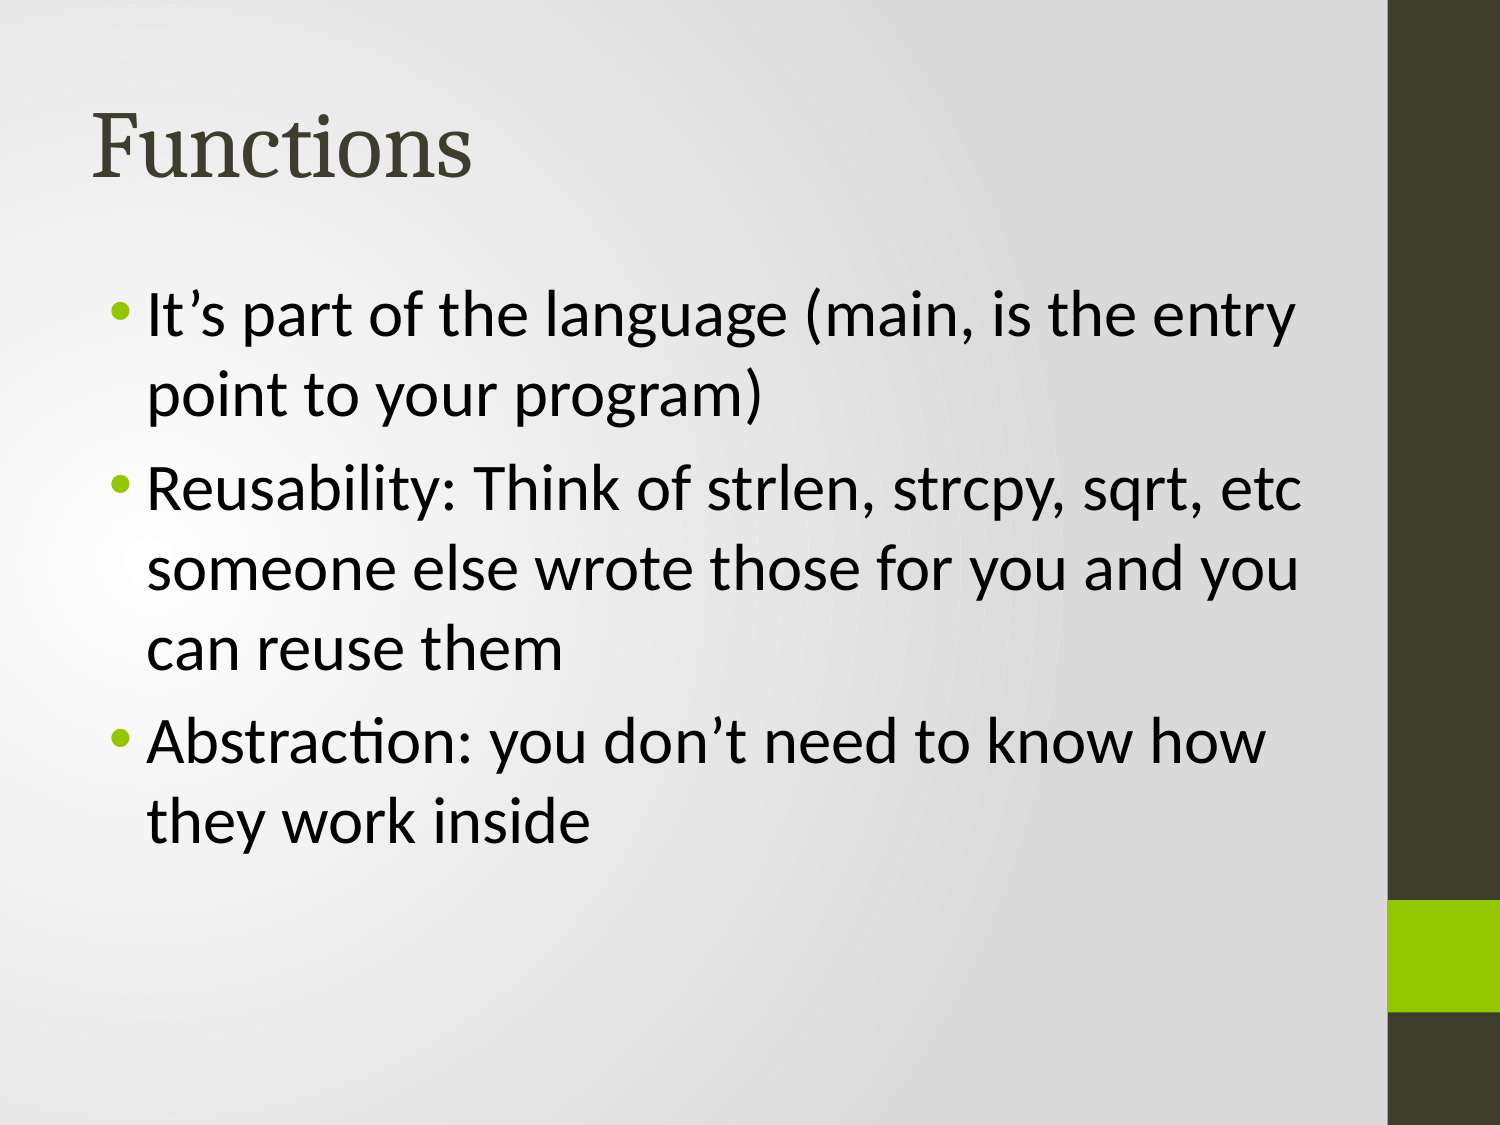

# Functions
It’s part of the language (main, is the entry point to your program)
Reusability: Think of strlen, strcpy, sqrt, etc someone else wrote those for you and you can reuse them
Abstraction: you don’t need to know how they work inside